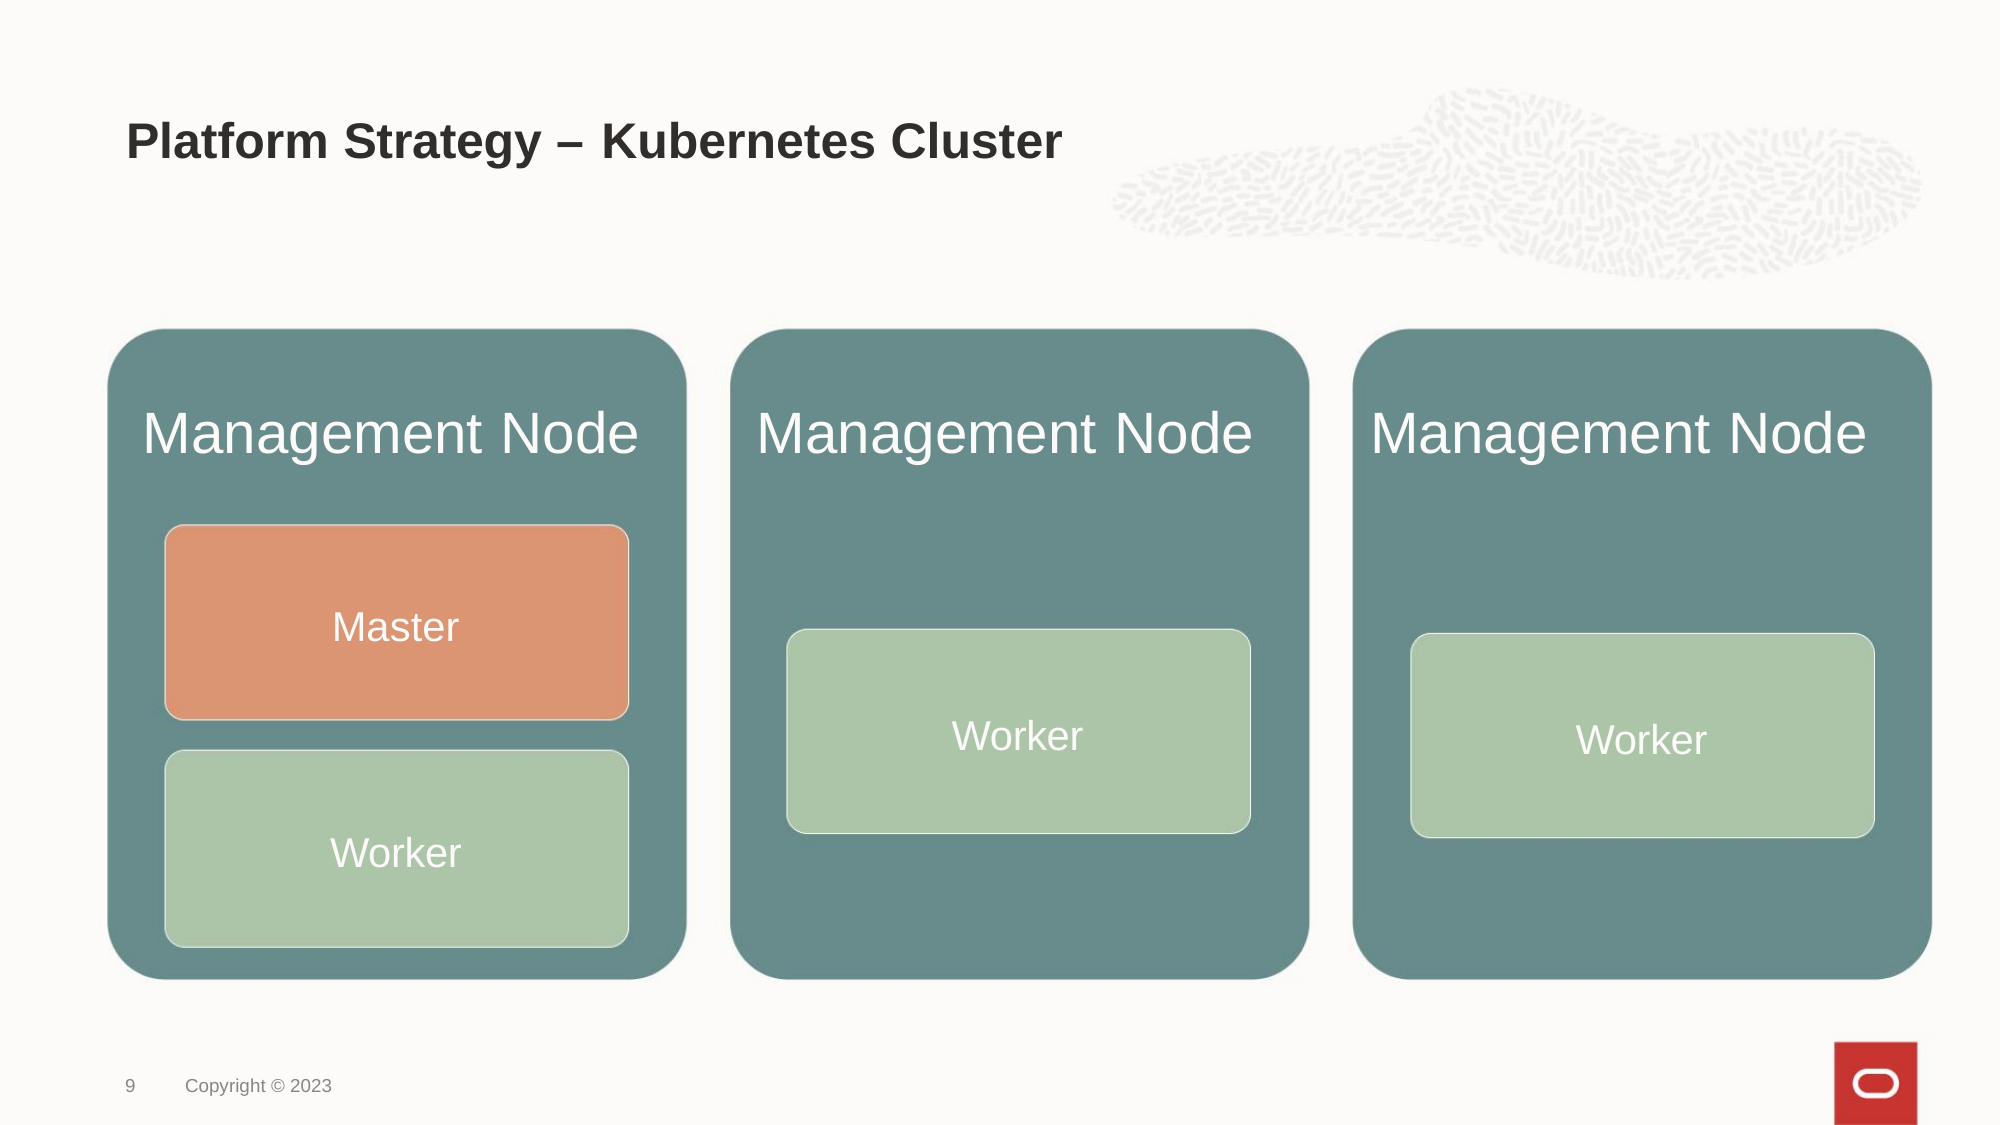

Platform Strategy – Kubernetes Cluster
Management Node Management Node Management Node
Master
Worker
Worker
Worker
9
Copyright © 2023